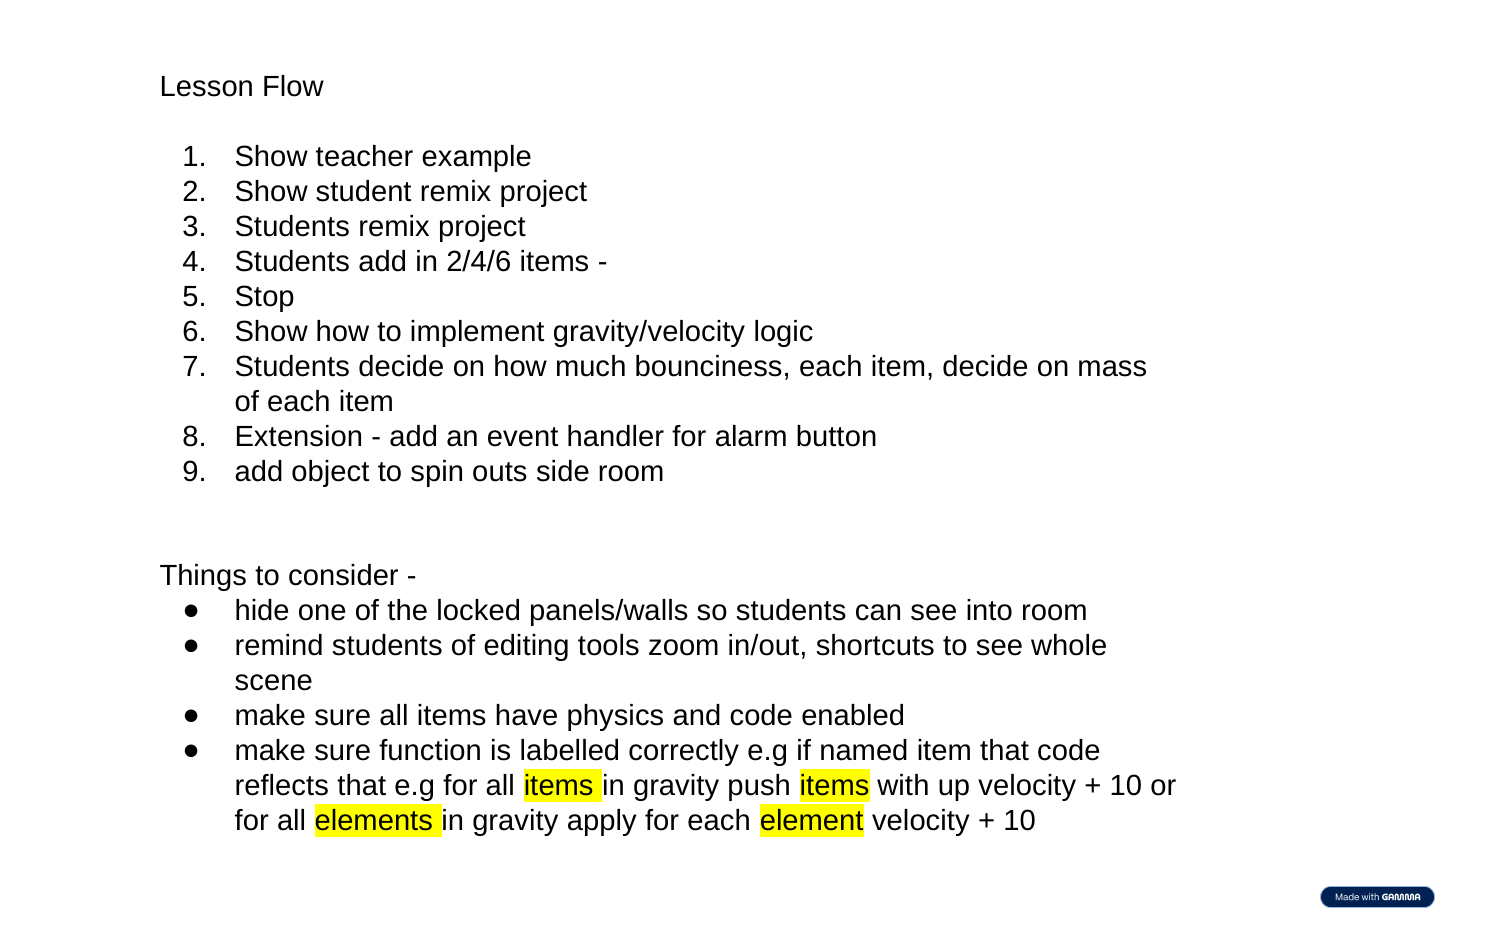

Lesson Flow
Show teacher example
Show student remix project
Students remix project
Students add in 2/4/6 items -
Stop
Show how to implement gravity/velocity logic
Students decide on how much bounciness, each item, decide on mass of each item
Extension - add an event handler for alarm button
add object to spin outs side room

Things to consider -
hide one of the locked panels/walls so students can see into room
remind students of editing tools zoom in/out, shortcuts to see whole scene
make sure all items have physics and code enabled
make sure function is labelled correctly e.g if named item that code reflects that e.g for all items in gravity push items with up velocity + 10 or for all elements in gravity apply for each element velocity + 10